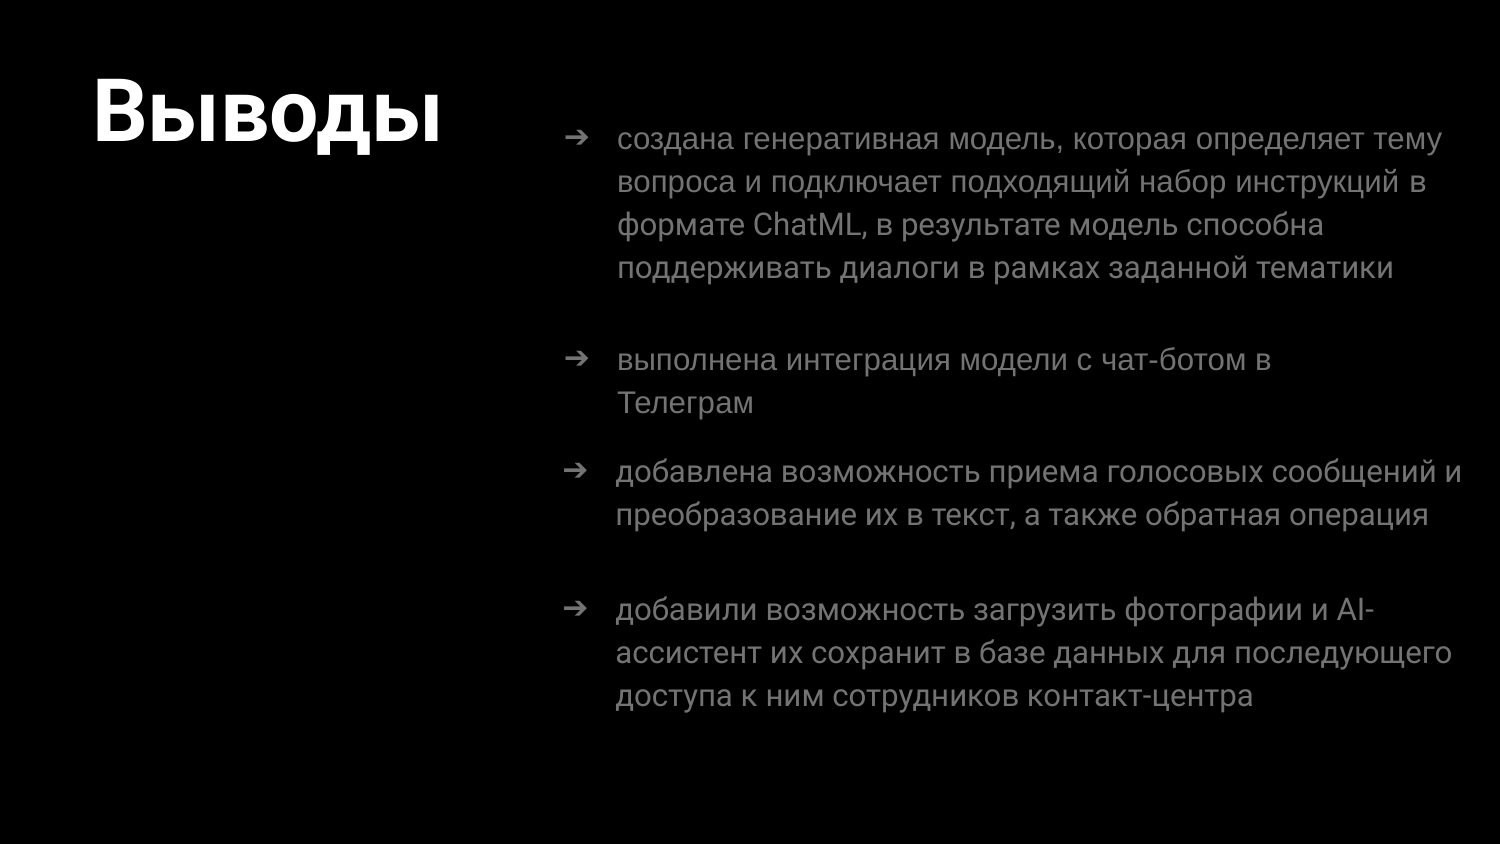

# Выводы
создана генеративная модель, которая определяет тему вопроса и подключает подходящий набор инструкций в формате ChatML, в результате модель способна поддерживать диалоги в рамках заданной тематики

выполнена интеграция модели с чат-ботом в Телеграм
добавлена возможность приема голосовых сообщений и преобразование их в текст, а также обратная операция
добавили возможность загрузить фотографии и AI-ассистент их сохранит в базе данных для последующего доступа к ним сотрудников контакт-центра